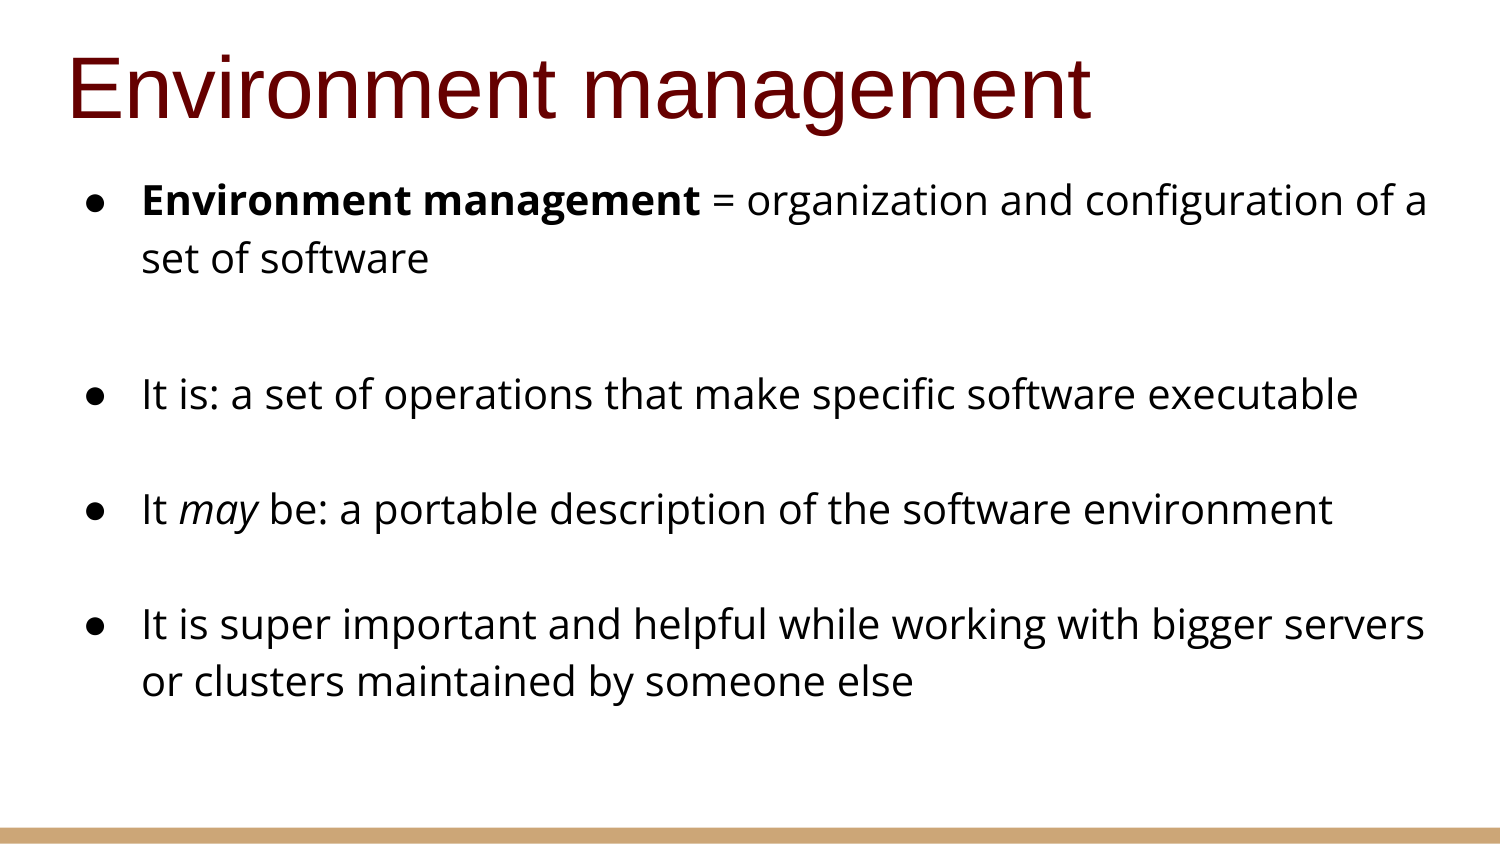

# Environment management
Environment management = organization and configuration of a set of software

It is: a set of operations that make specific software executable

It may be: a portable description of the software environment

It is super important and helpful while working with bigger servers or clusters maintained by someone else